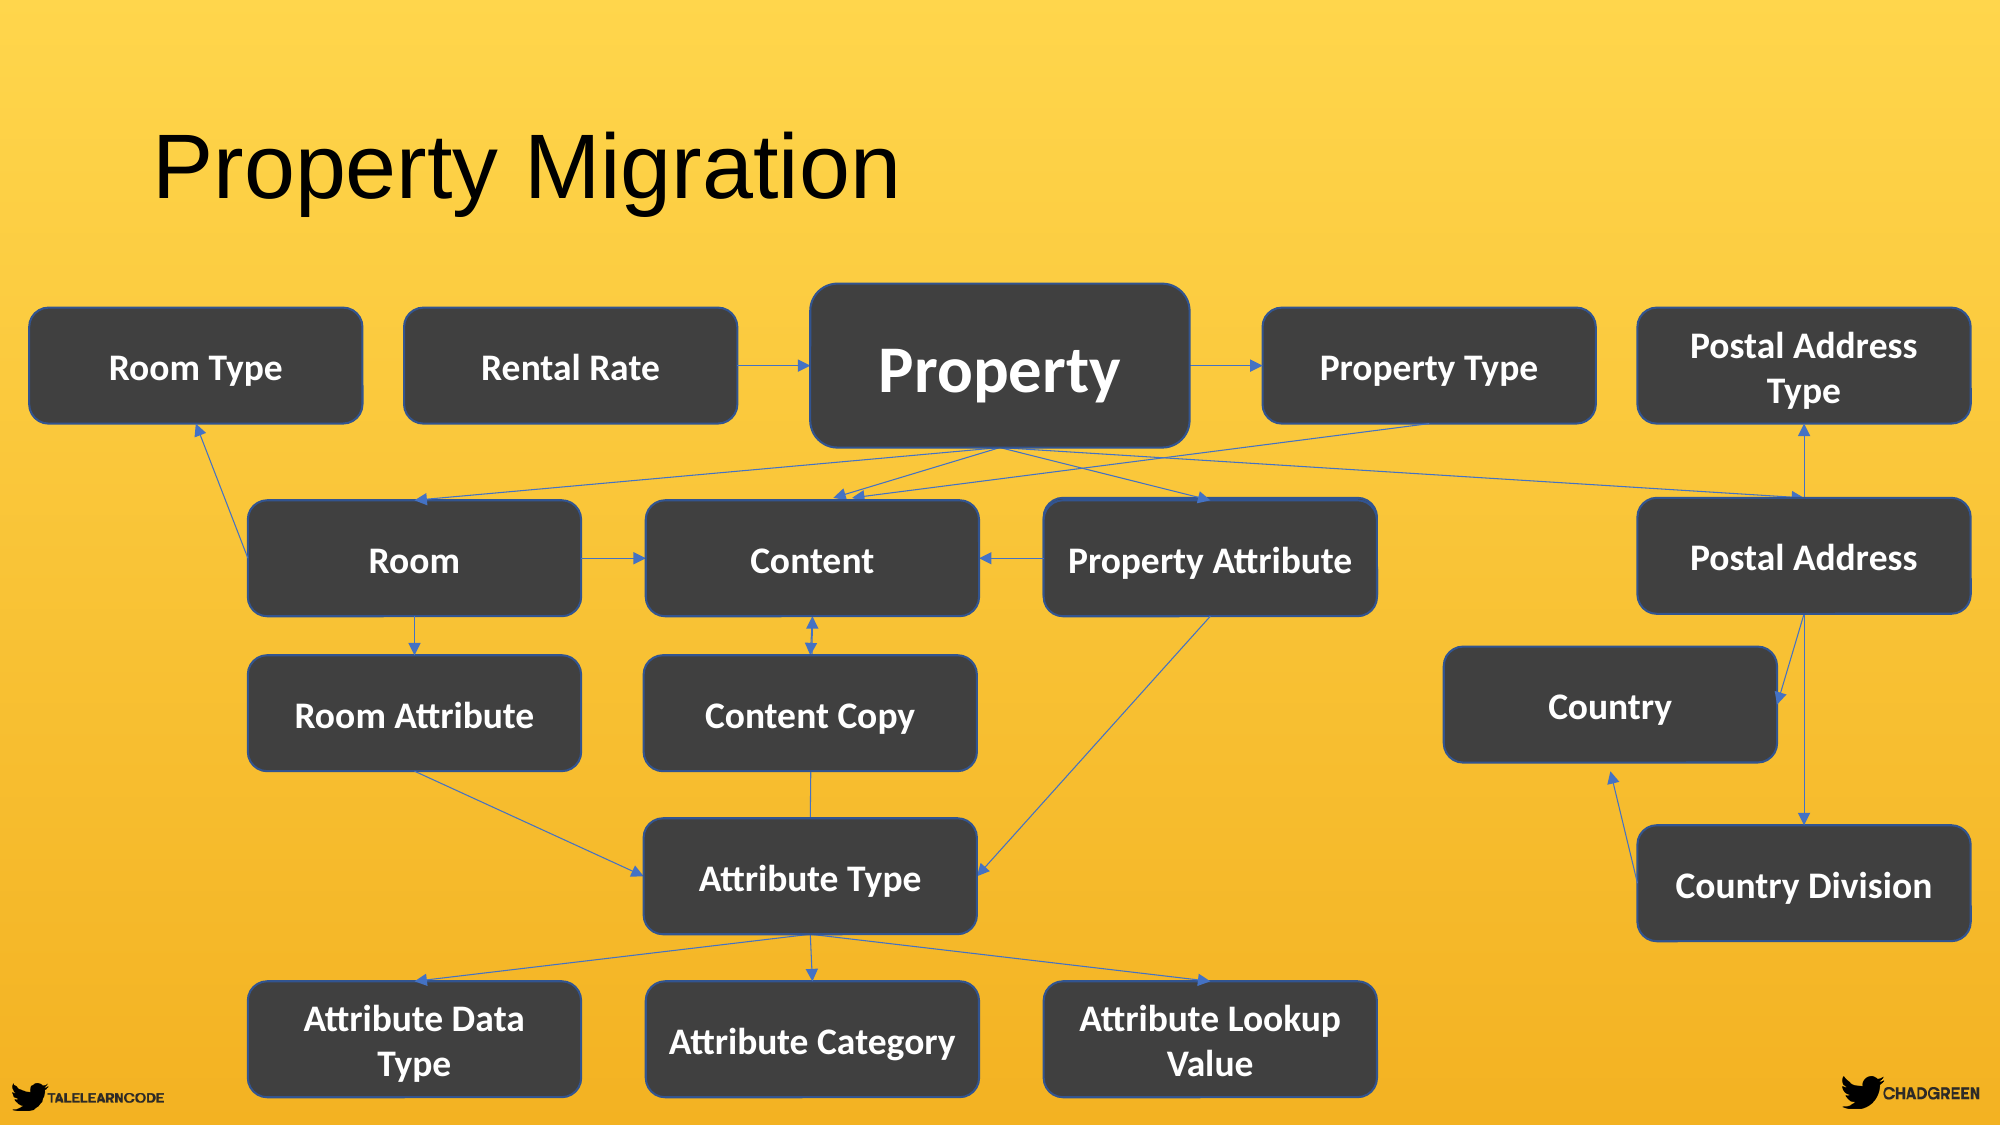

# Property Migration
Property
Room Type
Property Type
Postal Address Type
Rental Rate
Property Type
Postal Address
Room
Content
Property Attribute
Country
Room Attribute
Content Copy
Attribute Type
Country Division
Attribute Data Type
Attribute Category
Attribute Lookup Value